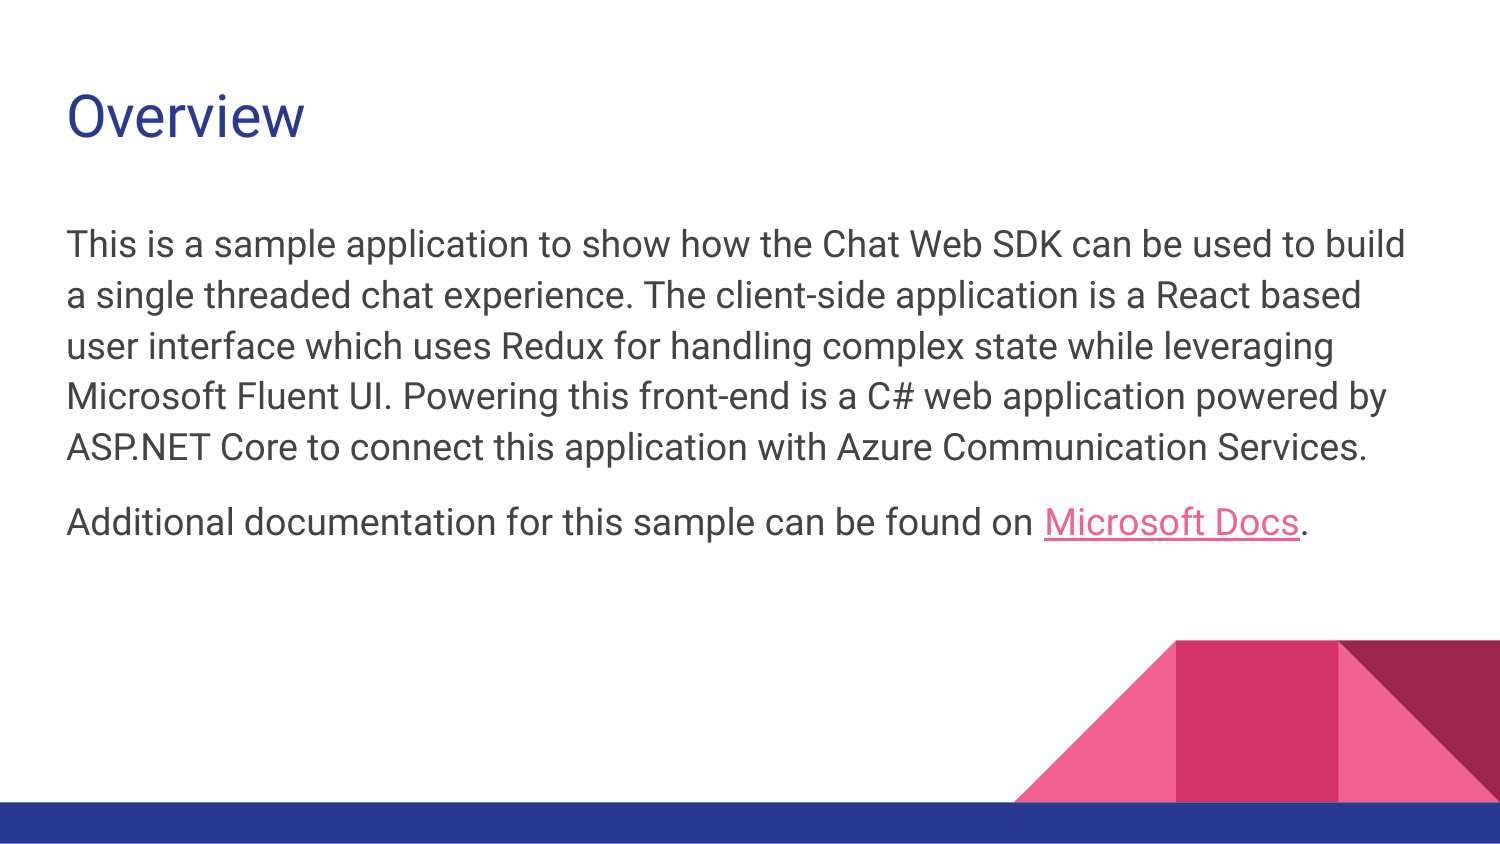

# Overview

This is a sample application to show how the Chat Web SDK can be used to build a single threaded chat experience. The client-side application is a React based user interface which uses Redux for handling complex state while leveraging Microsoft Fluent UI. Powering this front-end is a C# web application powered by ASP.NET Core to connect this application with Azure Communication Services.
Additional documentation for this sample can be found on Microsoft Docs.